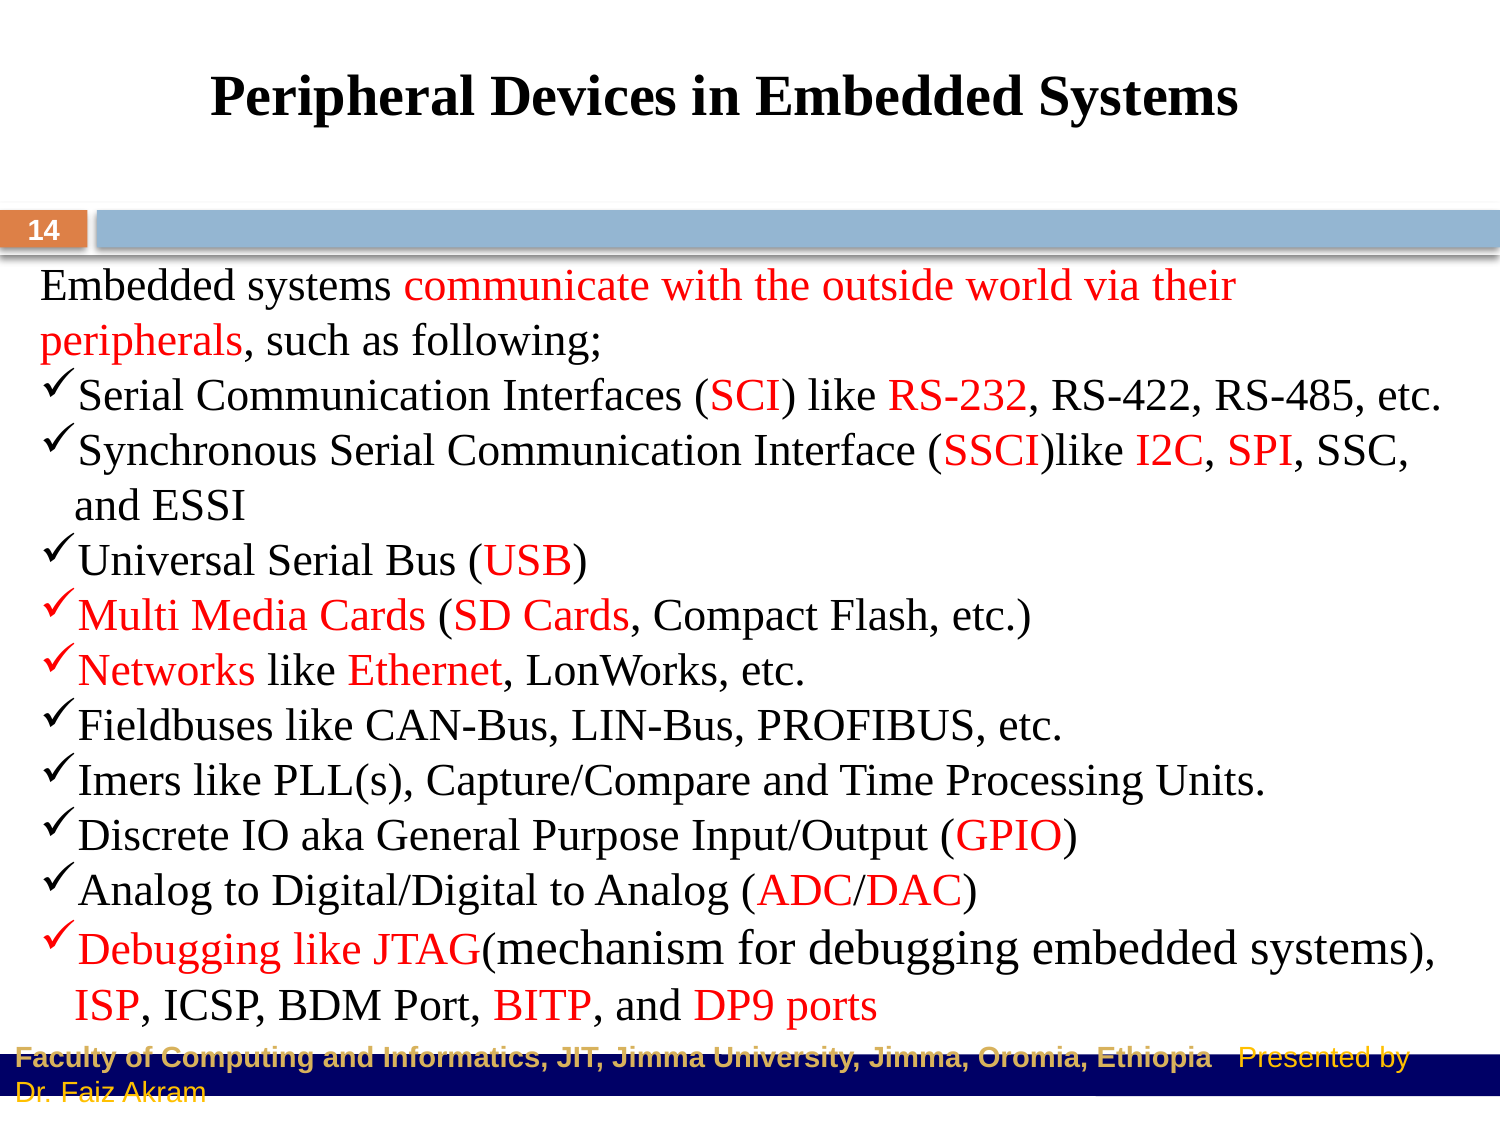

Peripheral Devices in Embedded Systems

Embedded systems communicate with the outside world via their peripherals, such as following;
Serial Communication Interfaces (SCI) like RS-232, RS-422, RS-485, etc.
Synchronous Serial Communication Interface (SSCI)like I2C, SPI, SSC,
   and ESSI
Universal Serial Bus (USB)
Multi Media Cards (SD Cards, Compact Flash, etc.)
Networks like Ethernet, LonWorks, etc.
Fieldbuses like CAN-Bus, LIN-Bus, PROFIBUS, etc.
Imers like PLL(s), Capture/Compare and Time Processing Units.
Discrete IO aka General Purpose Input/Output (GPIO)
Analog to Digital/Digital to Analog (ADC/DAC)
Debugging like JTAG(mechanism for debugging embedded systems),
   ISP, ICSP, BDM Port, BITP, and DP9 ports

14
Faculty of Computing and Informatics, JIT, Jimma University, Jimma, Oromia, Ethiopia   Presented by Dr. Faiz Akram